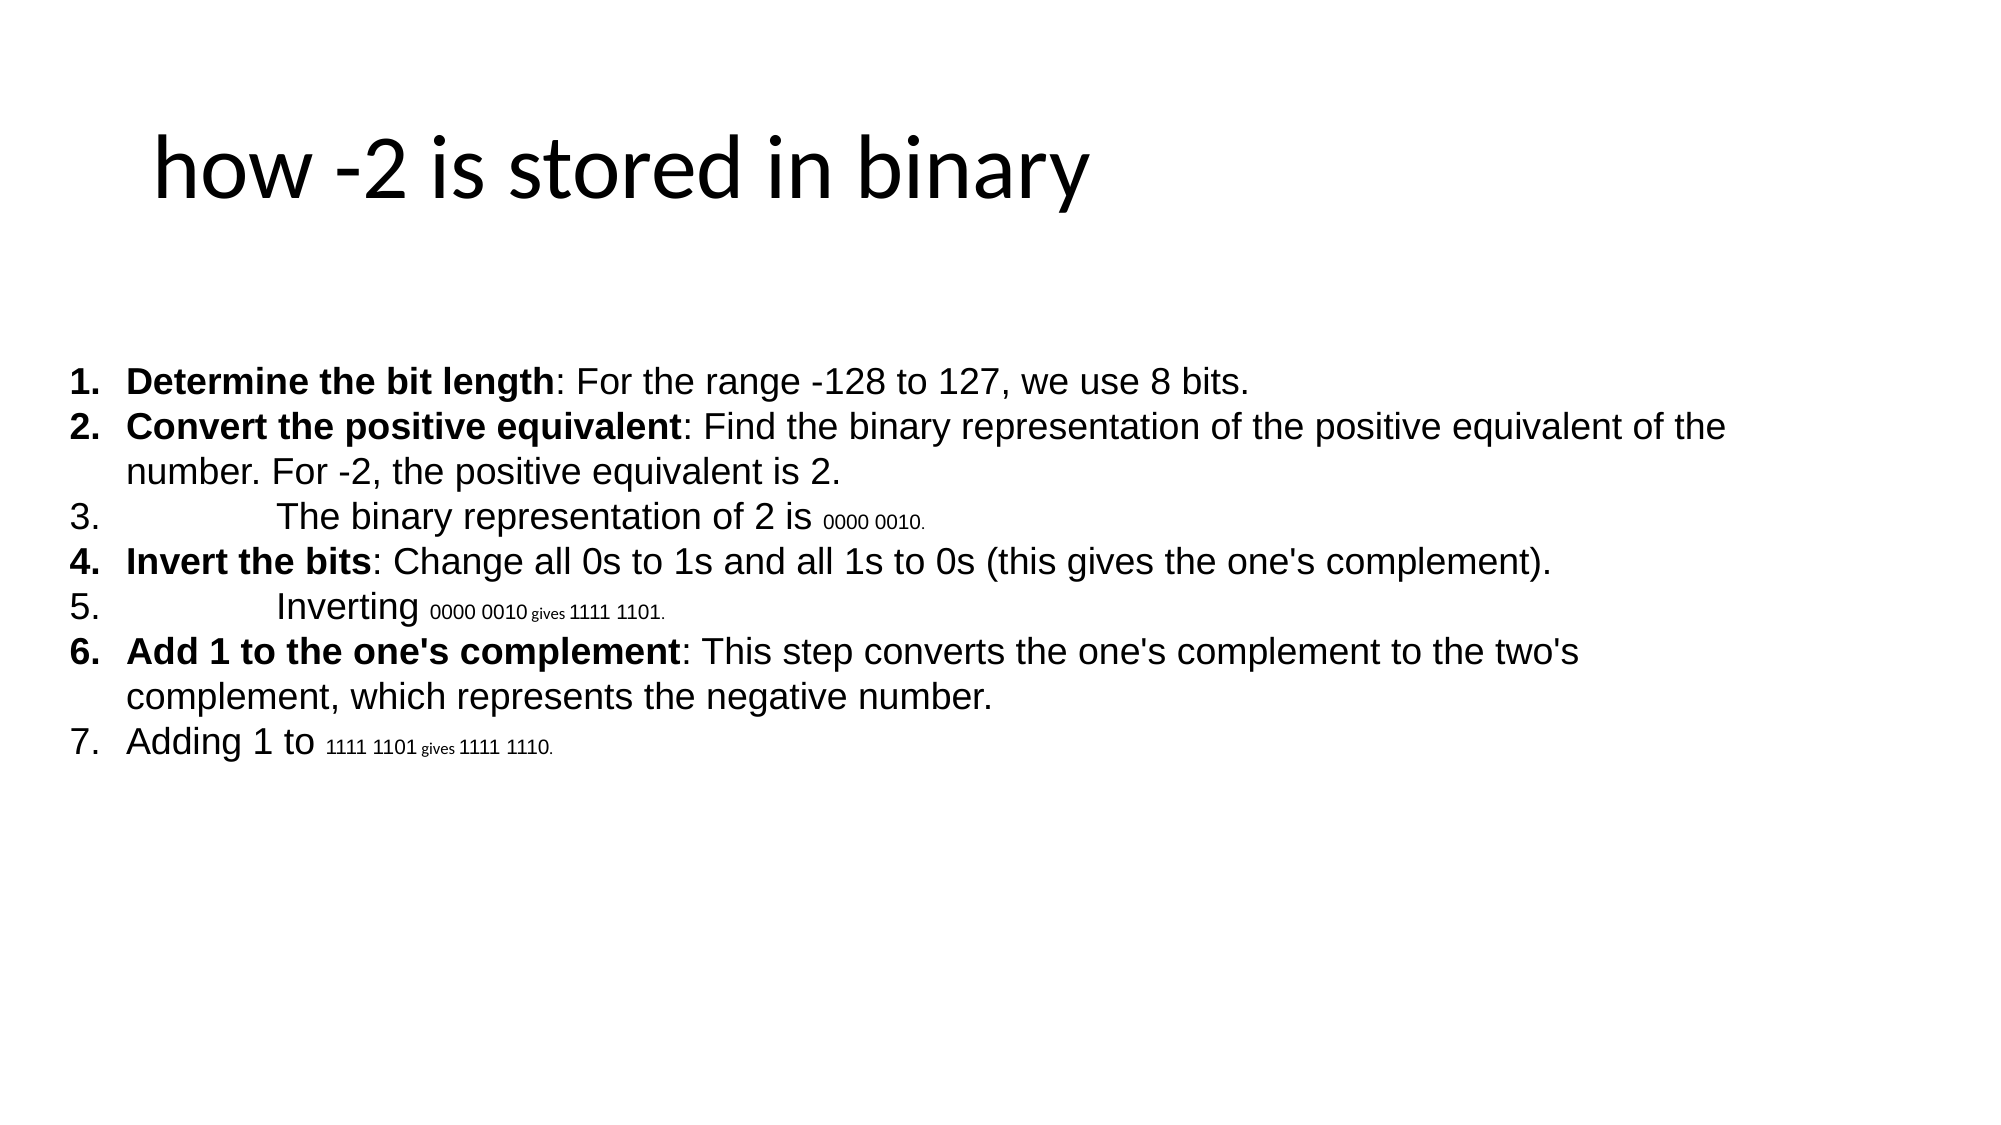

# how -2 is stored in binary
Determine the bit length: For the range -128 to 127, we use 8 bits.
Convert the positive equivalent: Find the binary representation of the positive equivalent of the number. For -2, the positive equivalent is 2.
	The binary representation of 2 is 0000 0010.
Invert the bits: Change all 0s to 1s and all 1s to 0s (this gives the one's complement).
	Inverting 0000 0010 gives 1111 1101.
Add 1 to the one's complement: This step converts the one's complement to the two's complement, which represents the negative number.
Adding 1 to 1111 1101 gives 1111 1110.